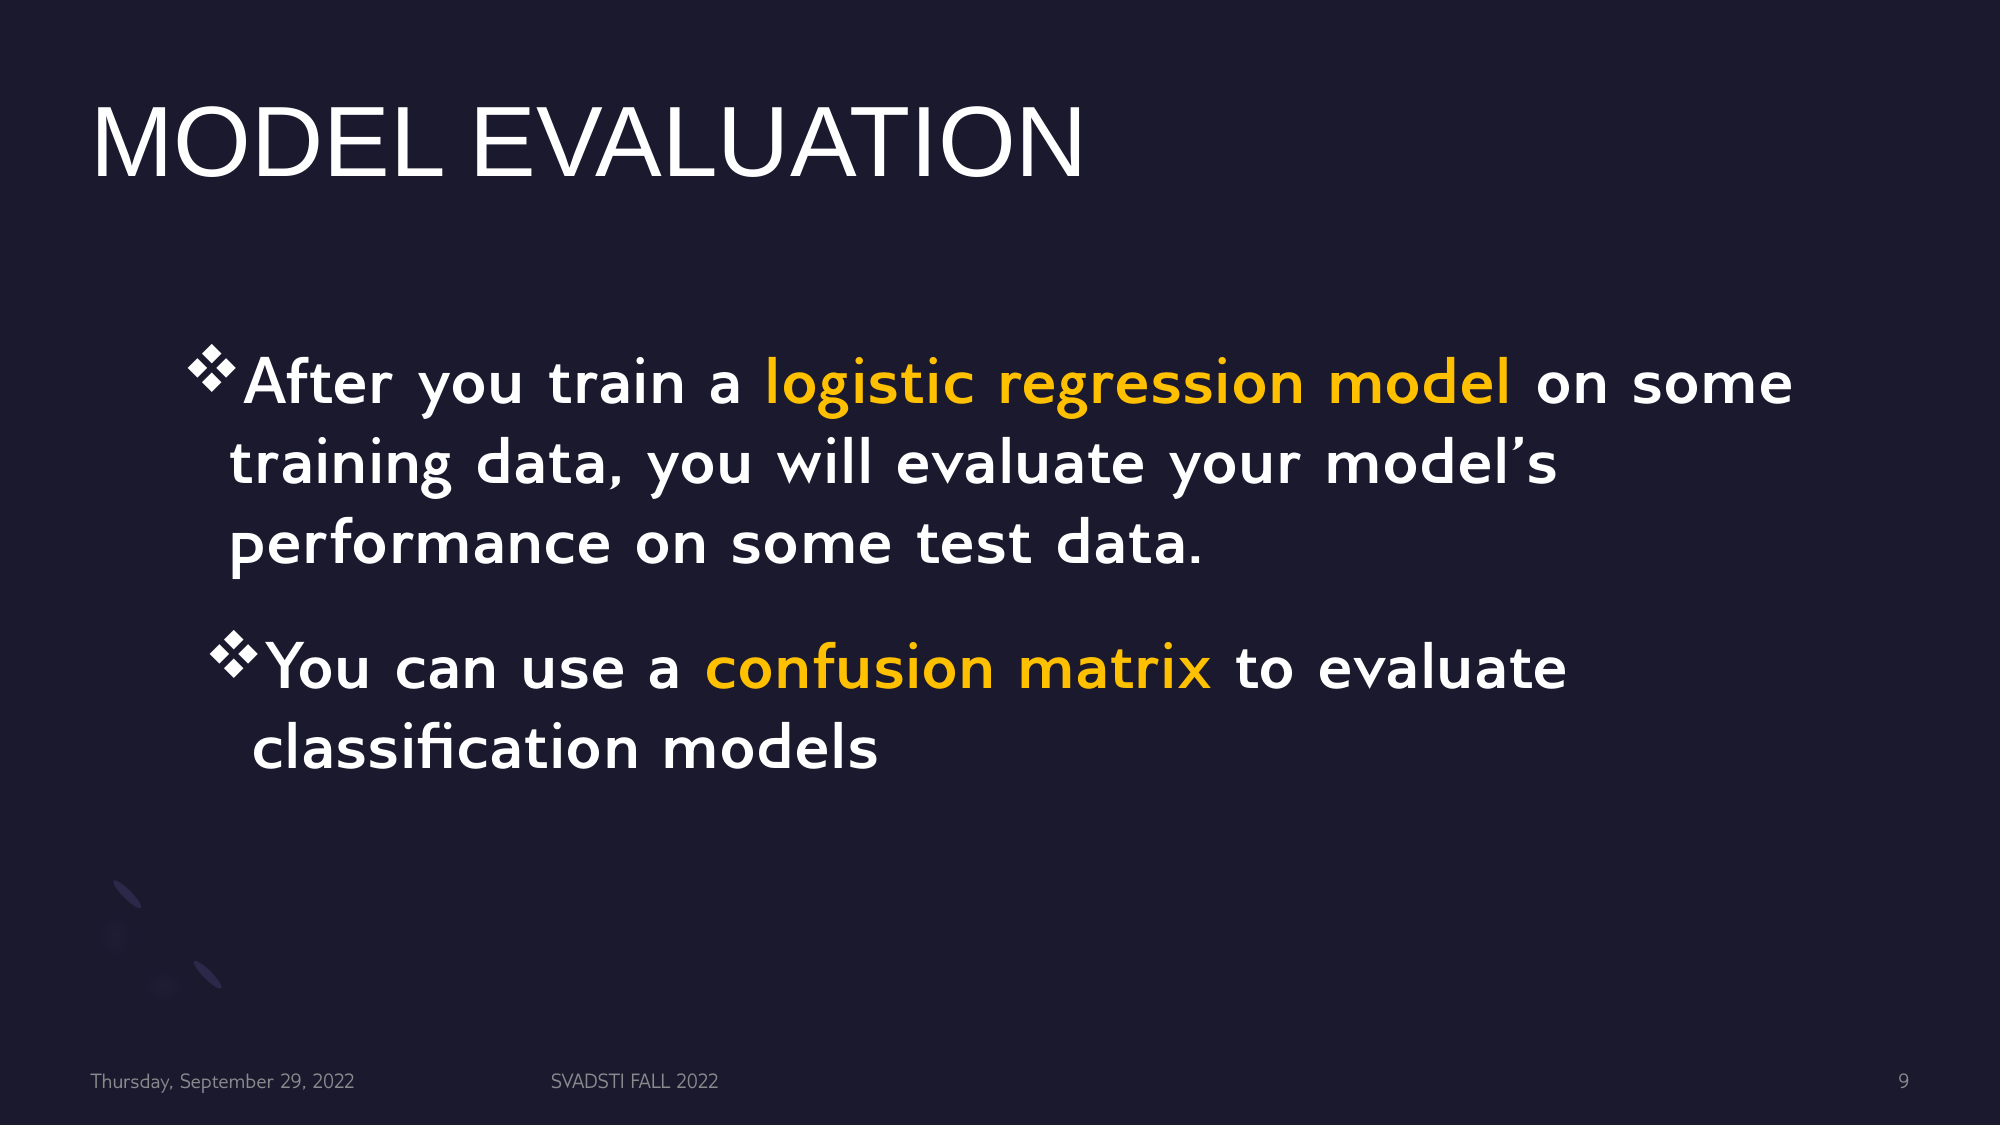

# MODEL EVALUATION
After you train a logistic regression model on some training data, you will evaluate your model’s performance on some test data.

You can use a confusion matrix to evaluate classification models
Thursday, September 29, 2022
SVADSTI FALL 2022
9